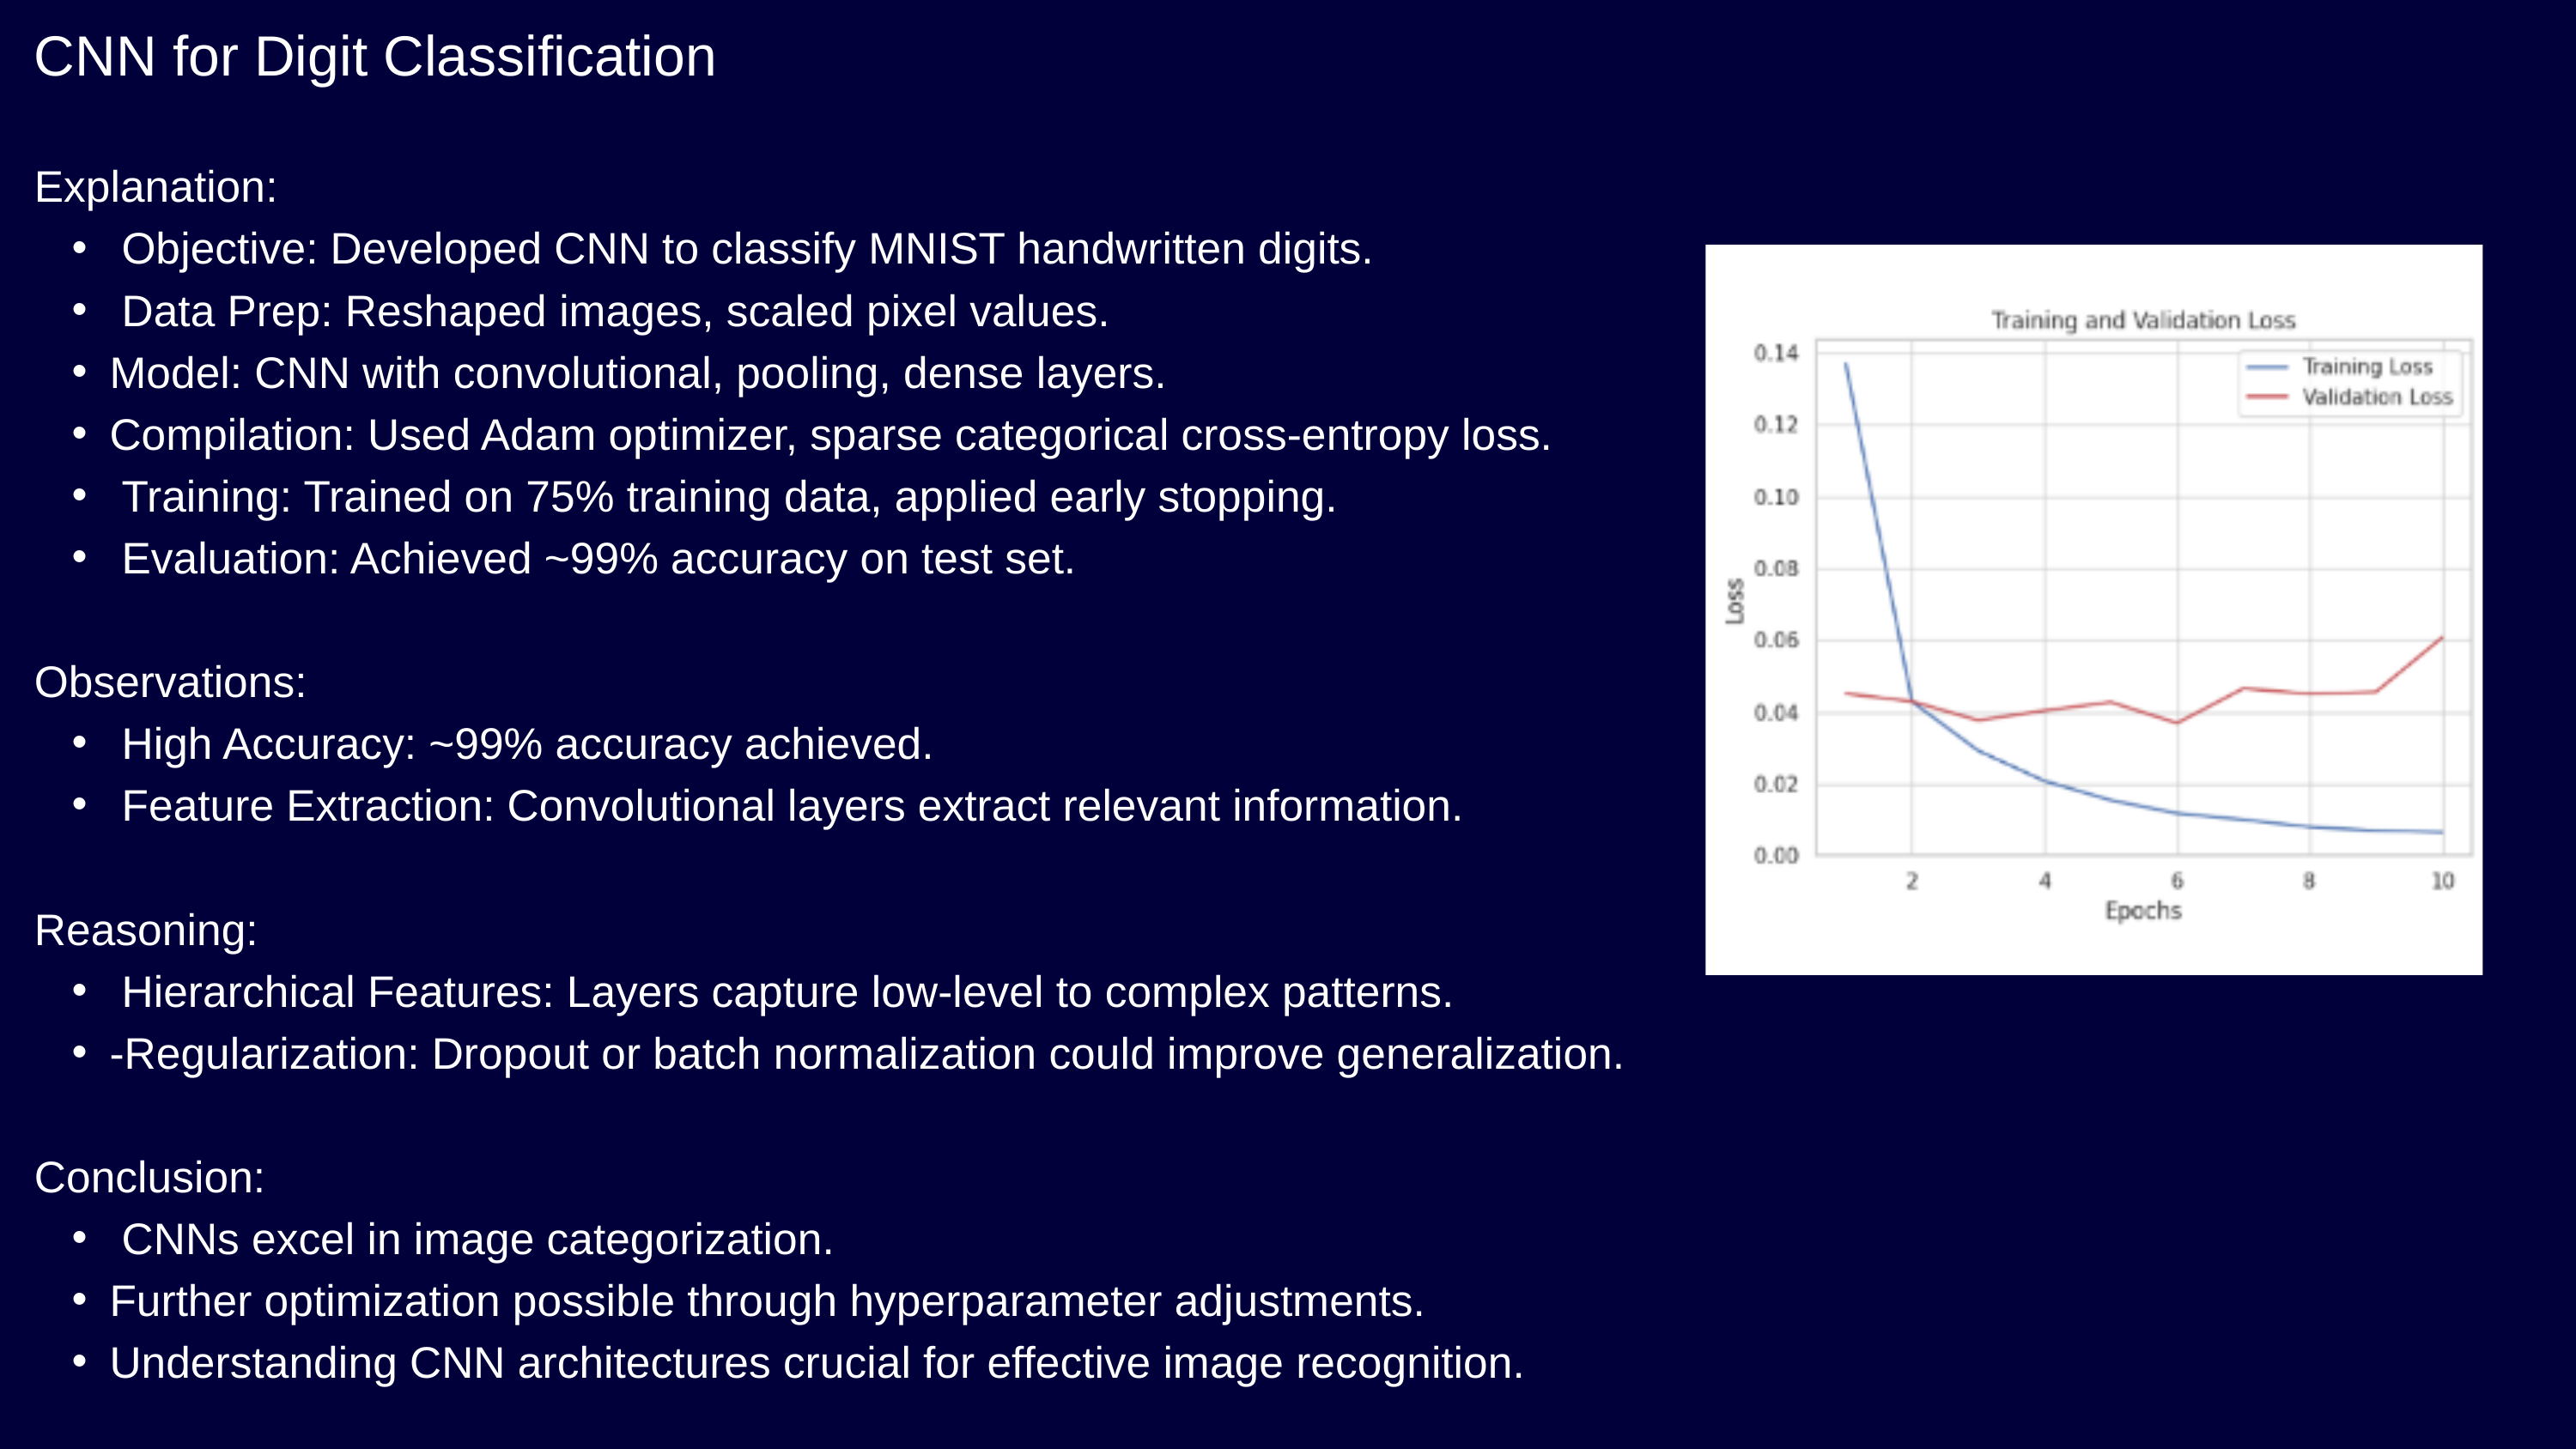

CNN for Digit Classification

Explanation:
 Objective: Developed CNN to classify MNIST handwritten digits.
 Data Prep: Reshaped images, scaled pixel values.
Model: CNN with convolutional, pooling, dense layers.
Compilation: Used Adam optimizer, sparse categorical cross-entropy loss.
 Training: Trained on 75% training data, applied early stopping.
 Evaluation: Achieved ~99% accuracy on test set.

Observations:
 High Accuracy: ~99% accuracy achieved.
 Feature Extraction: Convolutional layers extract relevant information.

Reasoning:
 Hierarchical Features: Layers capture low-level to complex patterns.
-Regularization: Dropout or batch normalization could improve generalization.

Conclusion:
 CNNs excel in image categorization.
Further optimization possible through hyperparameter adjustments.
Understanding CNN architectures crucial for effective image recognition.